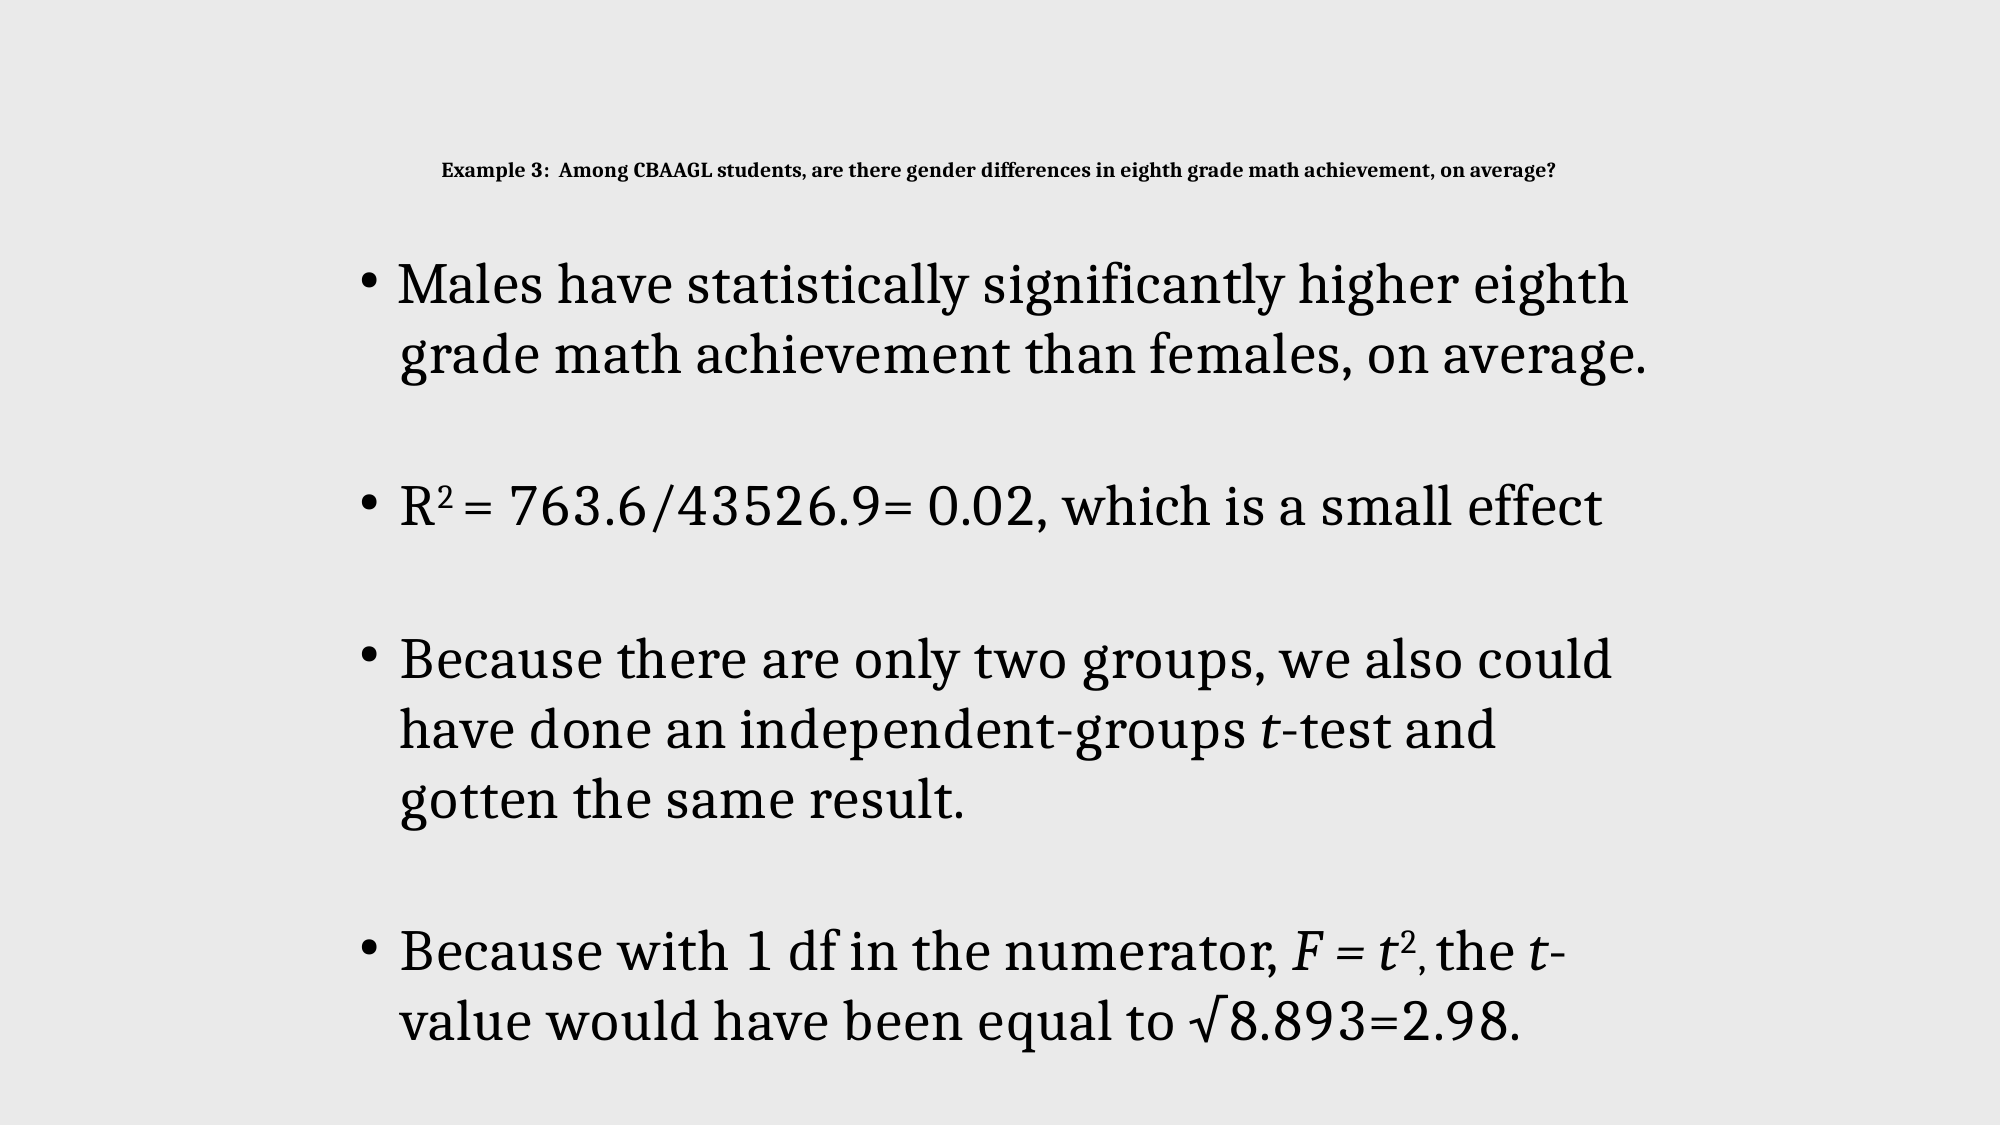

Example 3:  Among CBAAGL students, are there gender differences in eighth grade math achievement, on average?
Males have statistically significantly higher eighth grade math achievement than females, on average.

R2 = 763.6/43526.9= 0.02, which is a small effect

Because there are only two groups, we also could have done an independent-groups t-test and gotten the same result.

Because with 1 df in the numerator, F = t2, the t-value would have been equal to √8.893=2.98.